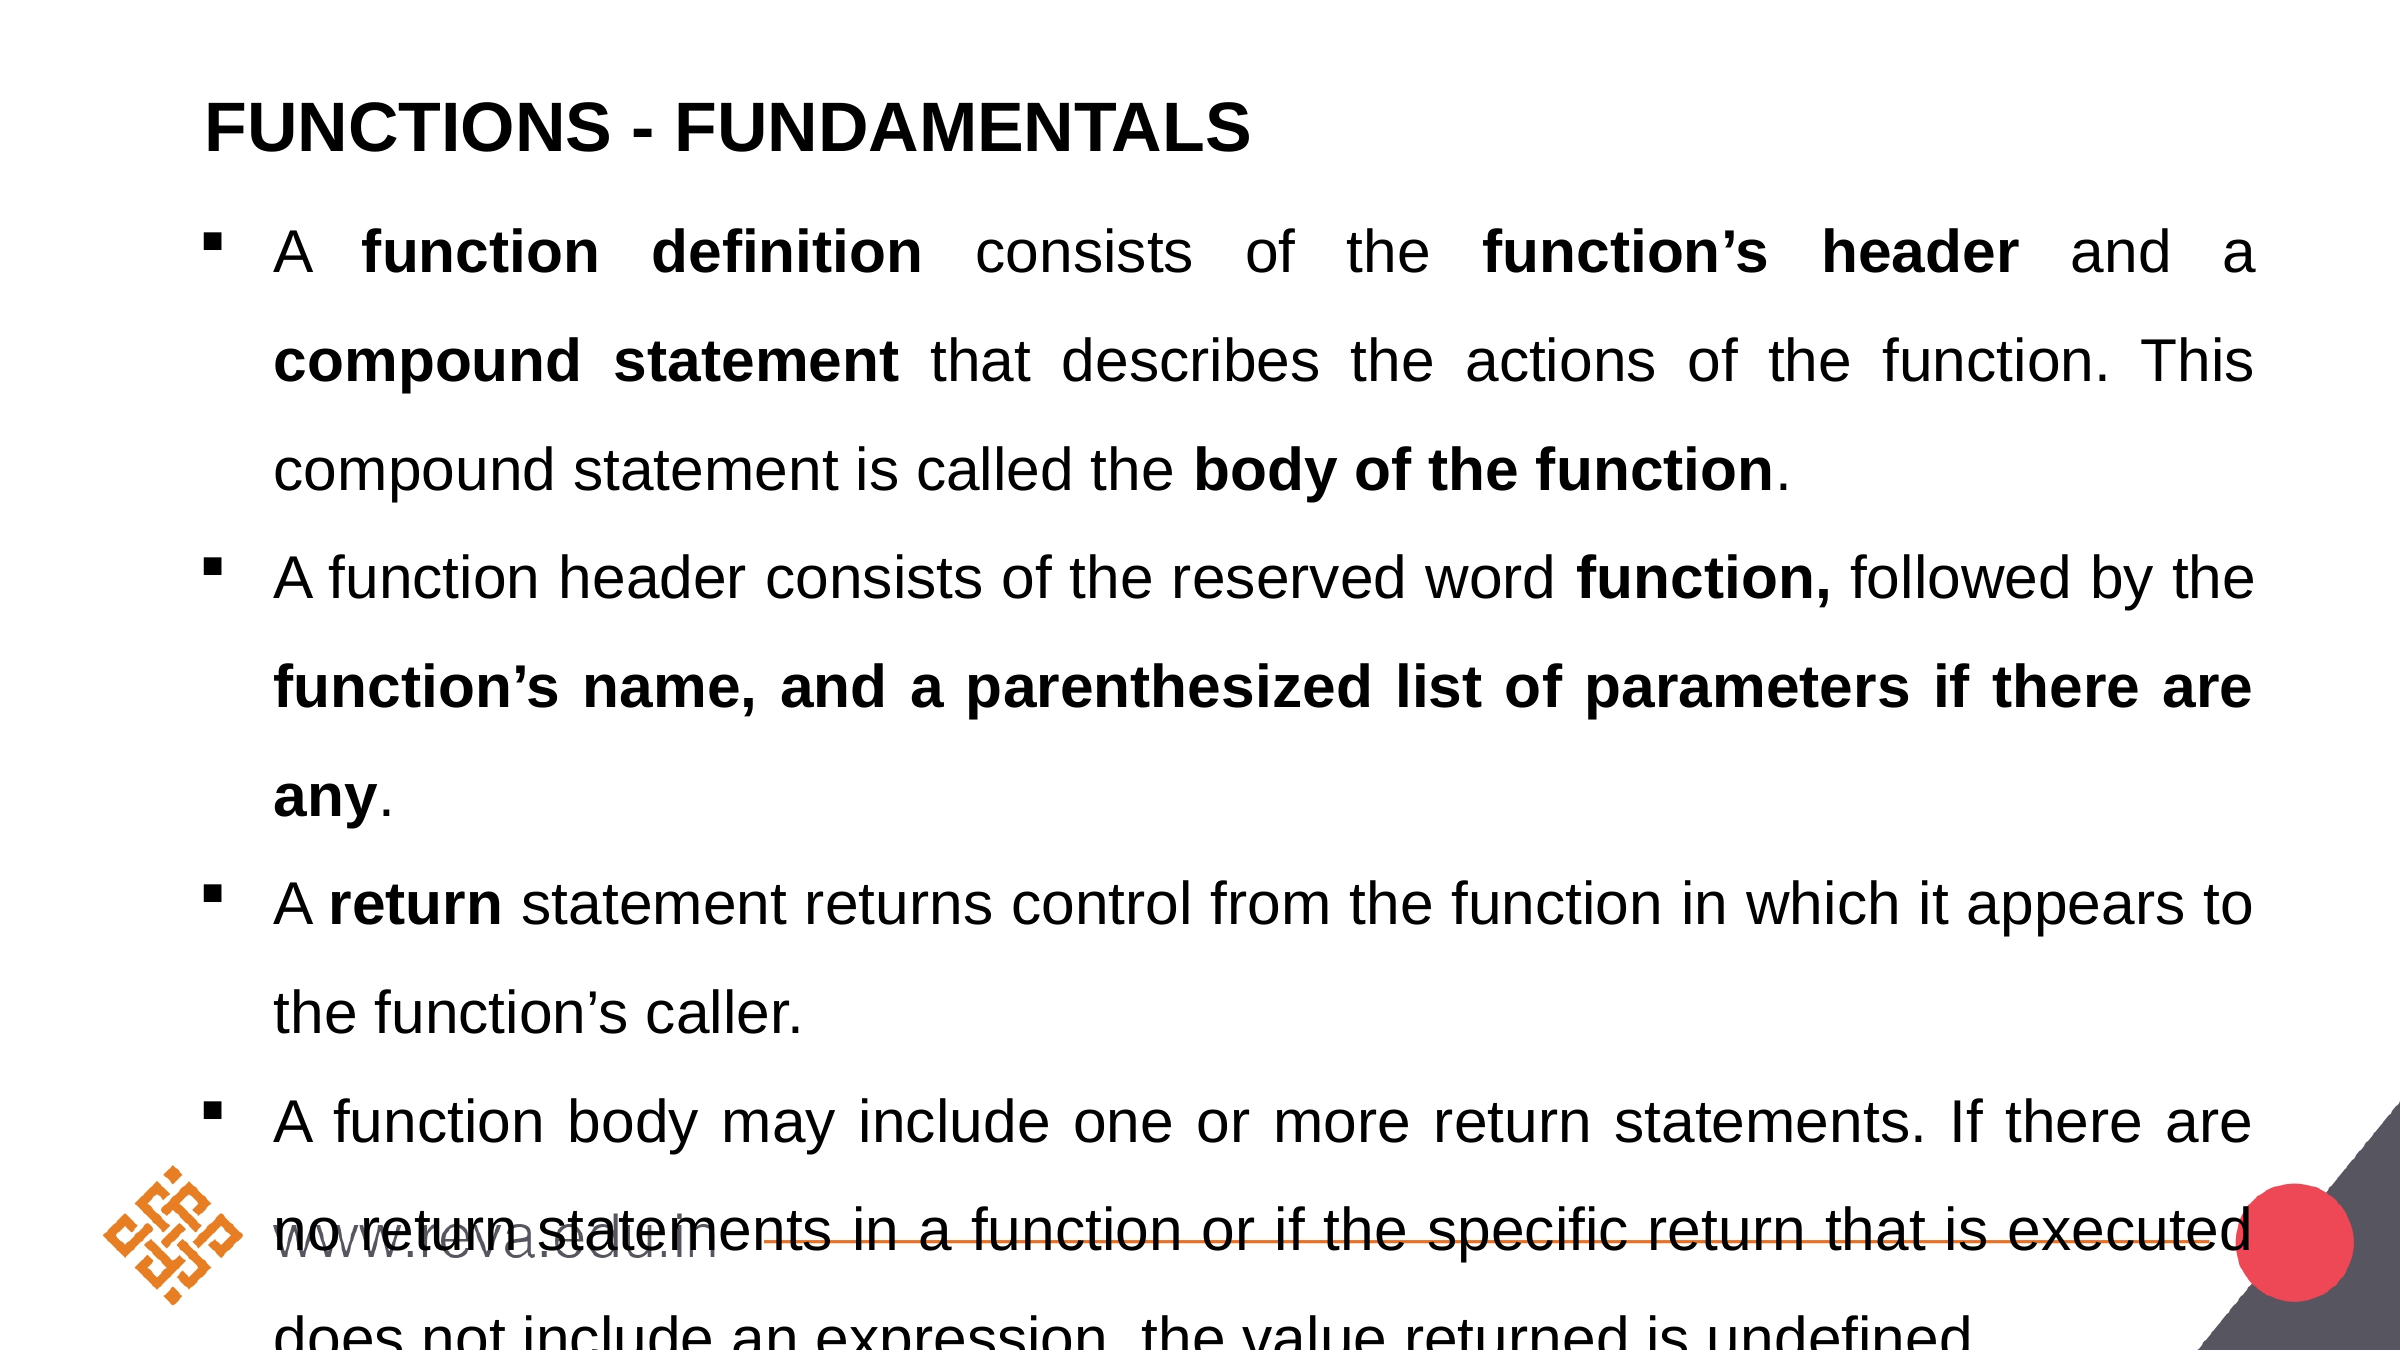

# Functions - Fundamentals
A function definition consists of the function’s header and a compound statement that describes the actions of the function. This compound statement is called the body of the function.
A function header consists of the reserved word function, followed by the function’s name, and a parenthesized list of parameters if there are any.
A return statement returns control from the function in which it appears to the function’s caller.
A function body may include one or more return statements. If there are no return statements in a function or if the specific return that is executed does not include an expression, the value returned is undefined.